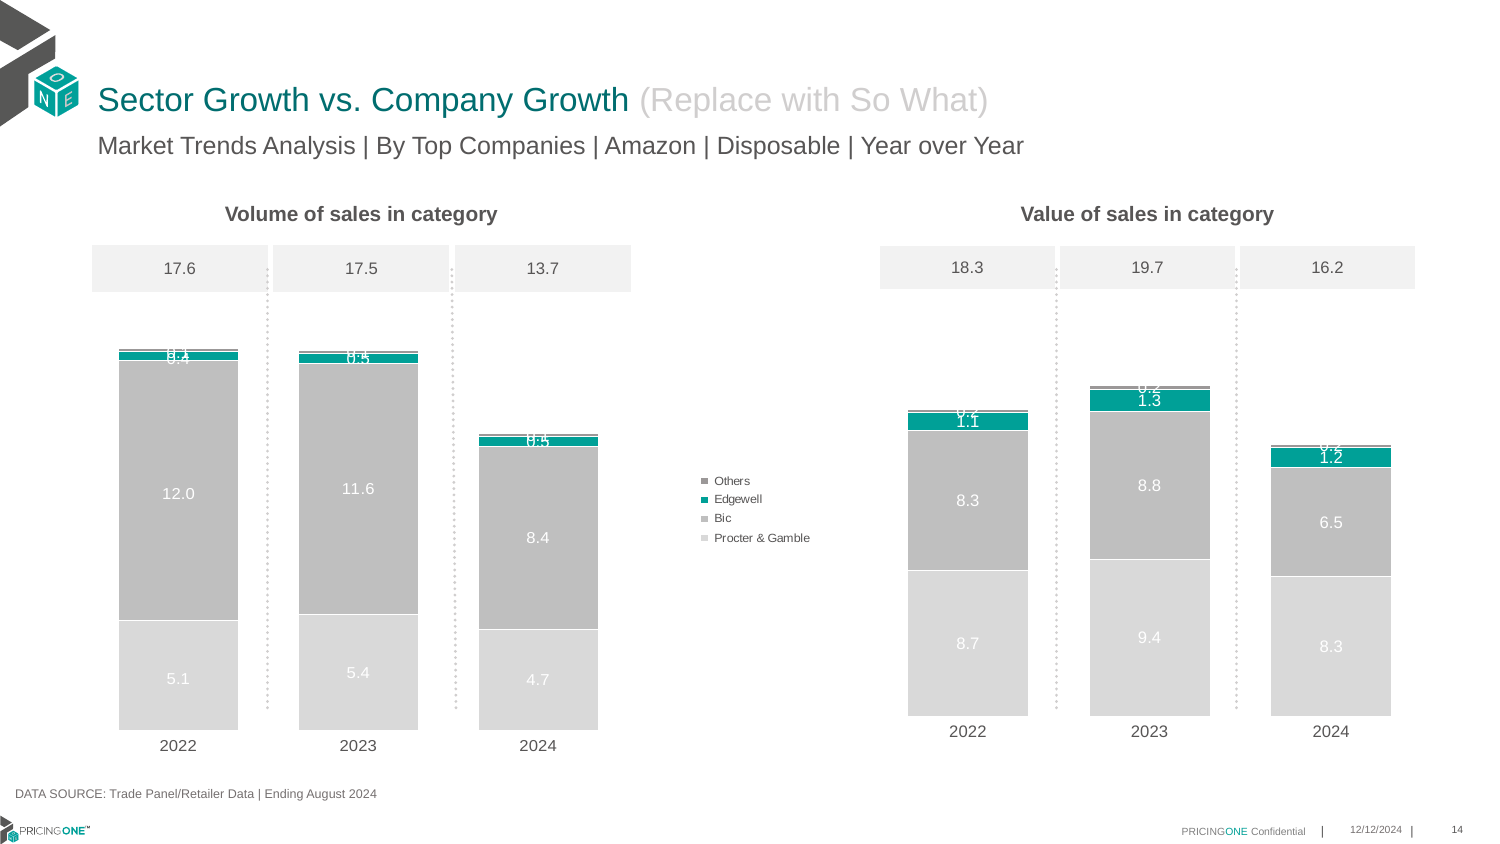

# Sector Growth vs. Company Growth (Replace with So What)
Market Trends Analysis | By Top Companies | Amazon | Disposable | Year over Year
| Value of sales in category |  |  |
| --- | --- | --- |
| 18.3 | 19.7 | 16.2 |
| Volume of sales in category |  |  |
| --- | --- | --- |
| 17.6 | 17.5 | 13.7 |

### Chart

| Category | Procter & Gamble | Bic | Edgewell | Others |
|---|---|---|---|---|
| 2022 | 8.697737 | 8.340605 | 1.091888 | 0.205243 |
| 2023 | 9.376224 | 8.828621 | 1.296407 | 0.220173 |
| 2024 | 8.305067 | 6.516294 | 1.242806 | 0.159563 |

### Chart

| Category | Procter & Gamble | Bic | Edgewell | Others |
|---|---|---|---|---|
| 2022 | 5.061753 | 12.021177 | 0.402183 | 0.139776 |
| 2023 | 5.377846 | 11.555362 | 0.471958 | 0.130267 |
| 2024 | 4.686366 | 8.41613 | 0.467984 | 0.113941 |
DATA SOURCE: Trade Panel/Retailer Data | Ending August 2024

12/12/2024
14